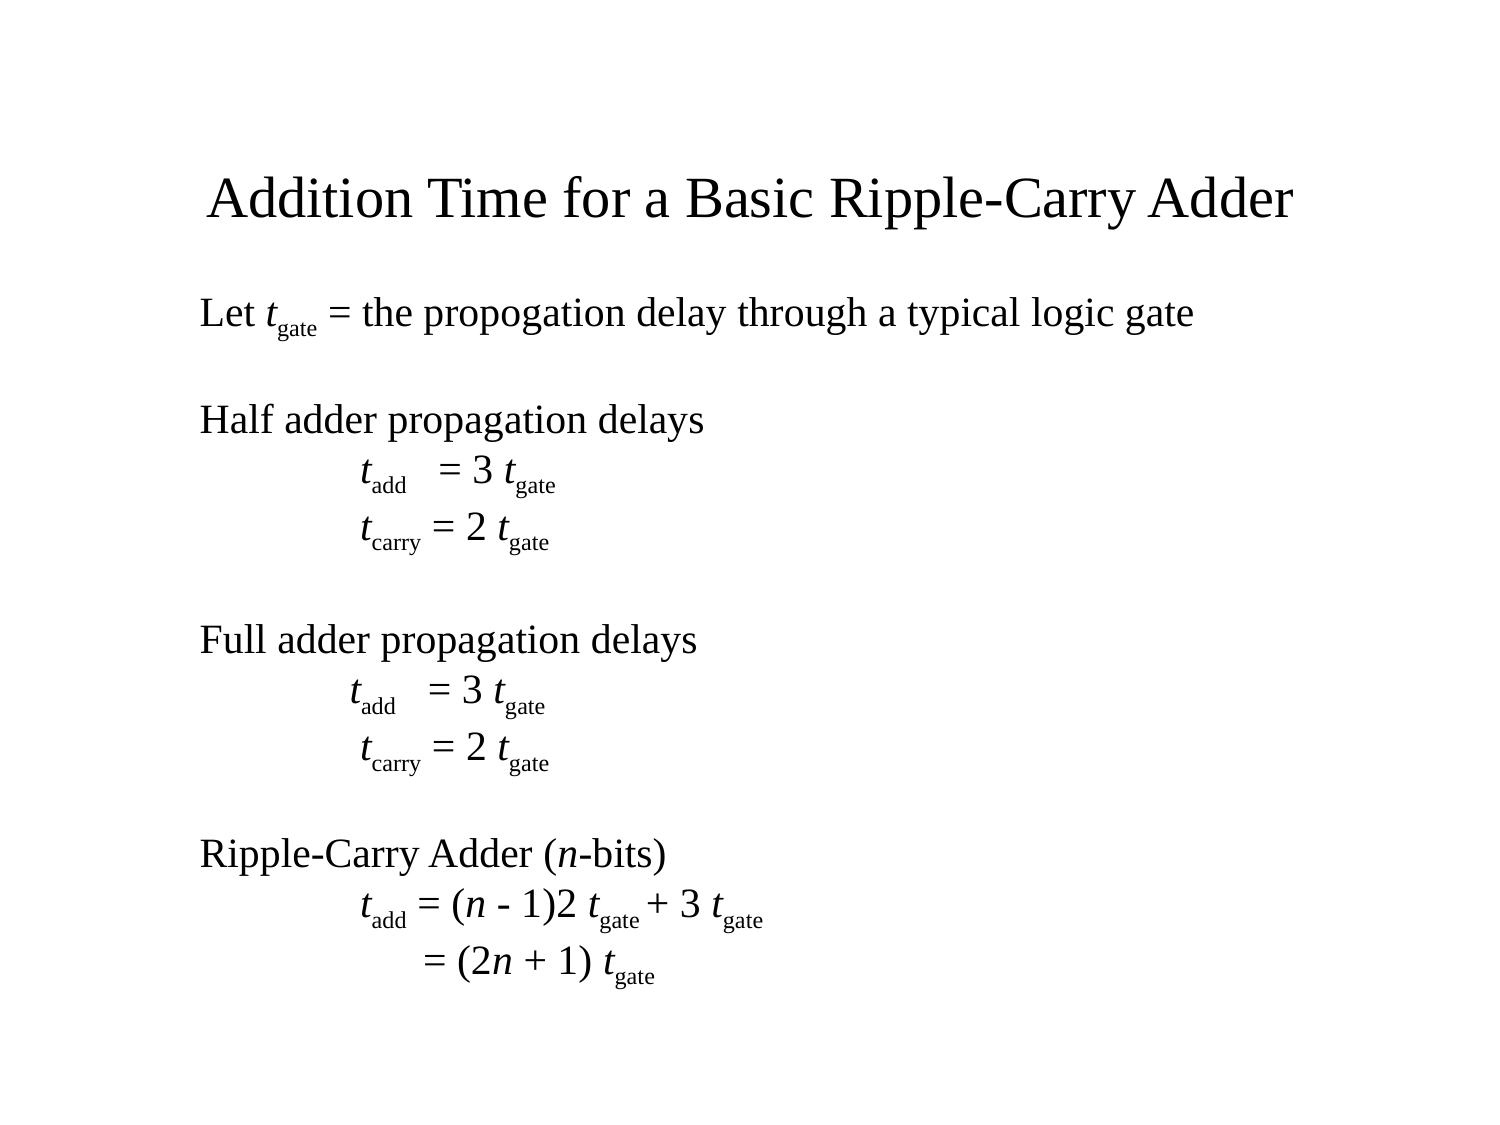

# Addition Time for a Basic Ripple-Carry Adder
Let tgate = the propogation delay through a typical logic gate

Half adder propagation delays
	 tadd   = 3 tgate
	 tcarry = 2 tgate

Full adder propagation delays
	tadd   = 3 tgate
	 tcarry = 2 tgate

Ripple-Carry Adder (n-bits)
	 tadd = (n - 1)2 tgate + 3 tgate
	       = (2n + 1) tgate